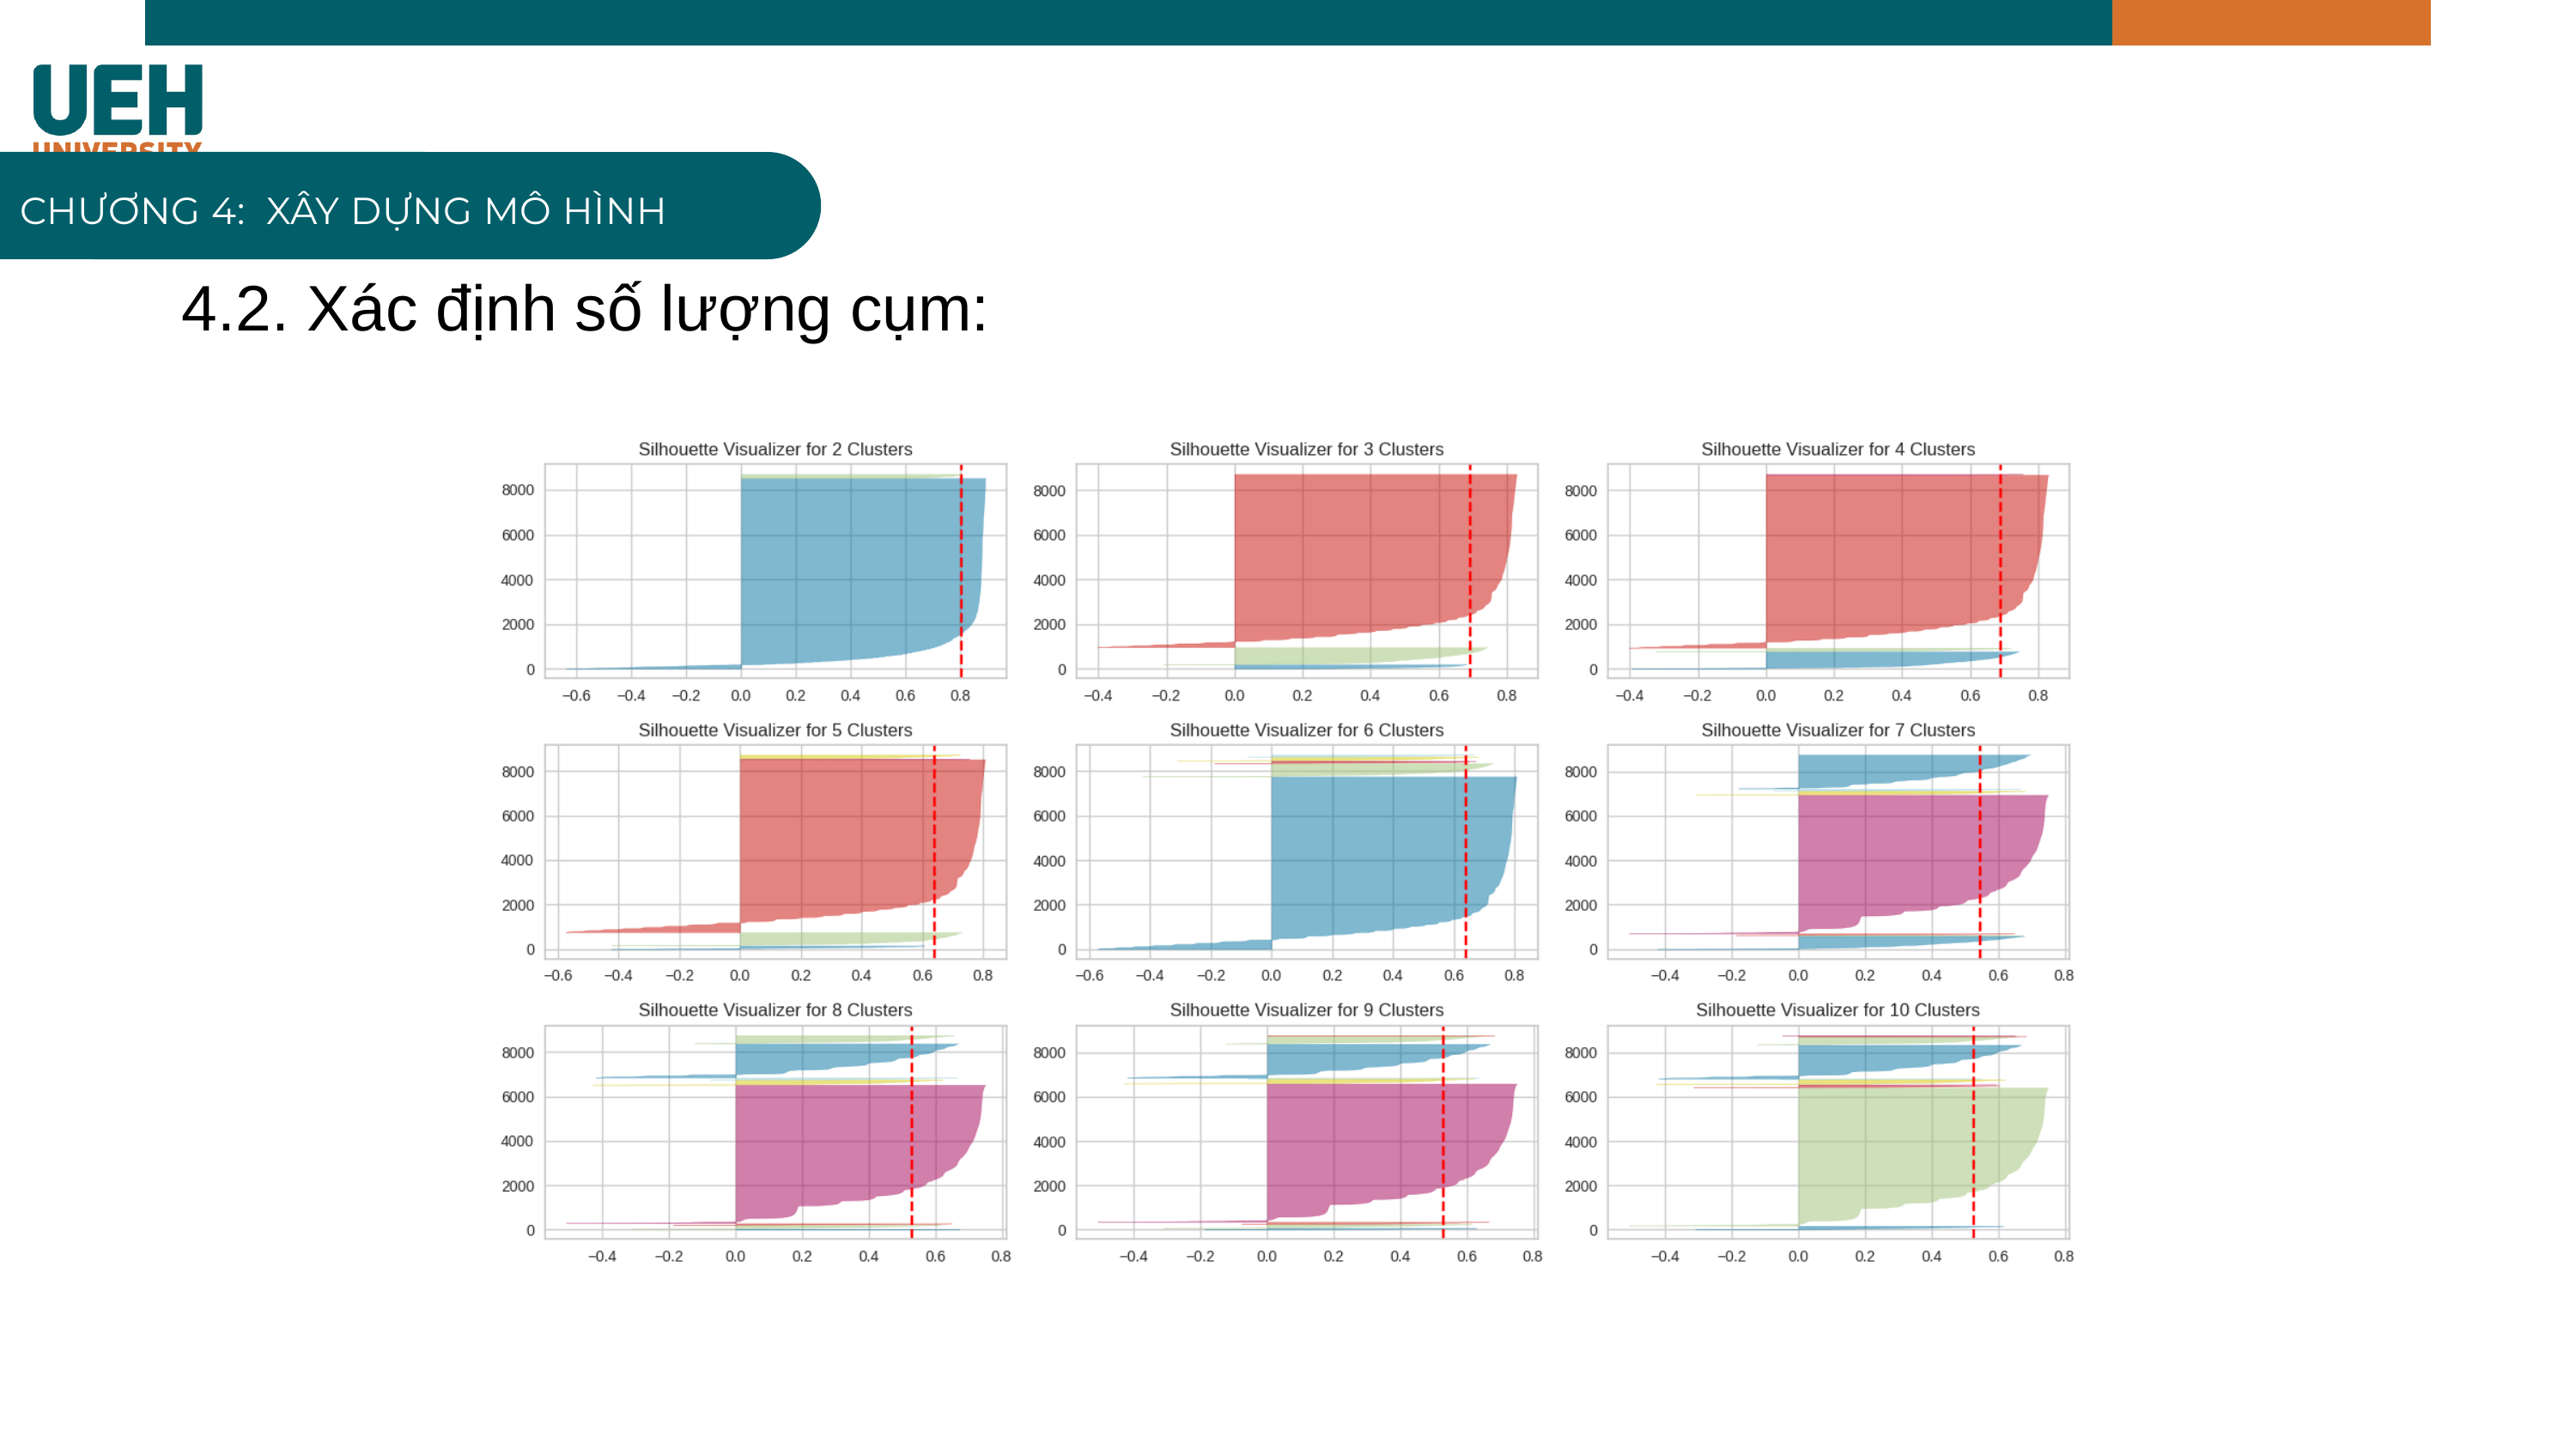

CHƯƠNG 4:  XÂY DỰNG MÔ HÌNH

4.2. Xác định số lượng cụm: